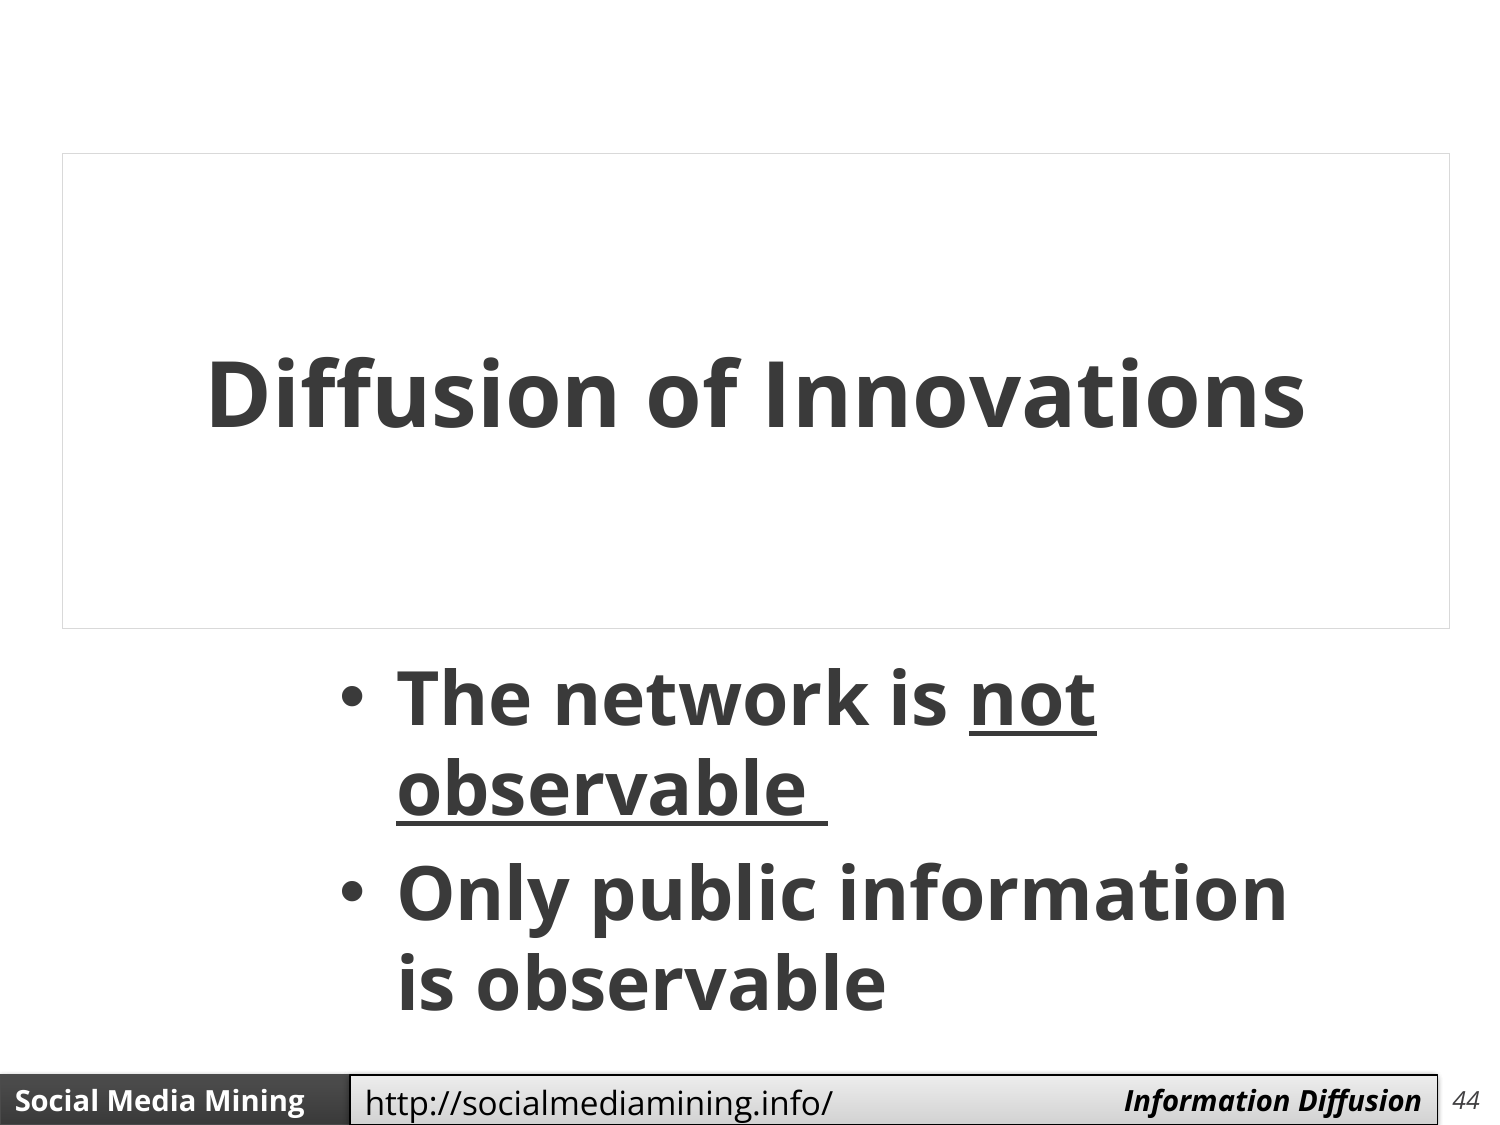

# Diffusion of Innovations
The network is not observable
Only public information is observable